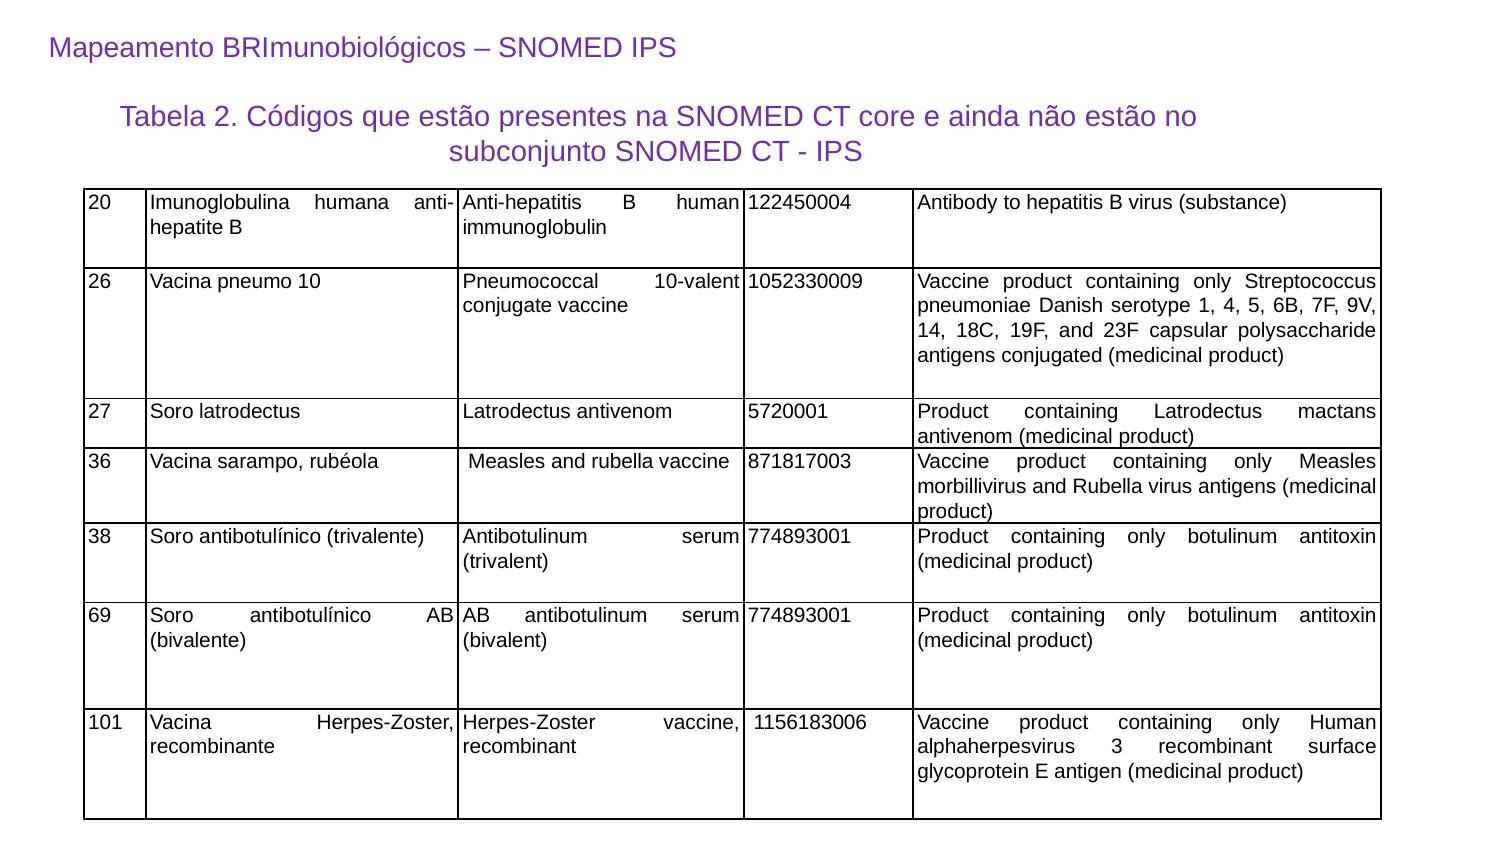

# Mapeamento BRImunobiológicos – SNOMED IPS
Tabela 2. Códigos que estão presentes na SNOMED CT core e ainda não estão no subconjunto SNOMED CT - IPS
| 20 | Imunoglobulina humana anti-hepatite B | Anti-hepatitis B human immunoglobulin | 122450004 | Antibody to hepatitis B virus (substance) |
| --- | --- | --- | --- | --- |
| 26 | Vacina pneumo 10 | Pneumococcal 10-valent conjugate vaccine | 1052330009 | Vaccine product containing only Streptococcus pneumoniae Danish serotype 1, 4, 5, 6B, 7F, 9V, 14, 18C, 19F, and 23F capsular polysaccharide antigens conjugated (medicinal product) |
| 27 | Soro latrodectus | Latrodectus antivenom | 5720001 | Product containing Latrodectus mactans antivenom (medicinal product) |
| 36 | Vacina sarampo, rubéola | Measles and rubella vaccine | 871817003 | Vaccine product containing only Measles morbillivirus and Rubella virus antigens (medicinal product) |
| 38 | Soro antibotulínico (trivalente) | Antibotulinum serum (trivalent) | 774893001 | Product containing only botulinum antitoxin (medicinal product) |
| 69 | Soro antibotulínico AB (bivalente) | AB antibotulinum serum (bivalent) | 774893001 | Product containing only botulinum antitoxin (medicinal product) |
| 101 | Vacina Herpes-Zoster, recombinante | Herpes-Zoster vaccine, recombinant | 1156183006 | Vaccine product containing only Human alphaherpesvirus 3 recombinant surface glycoprotein E antigen (medicinal product) |